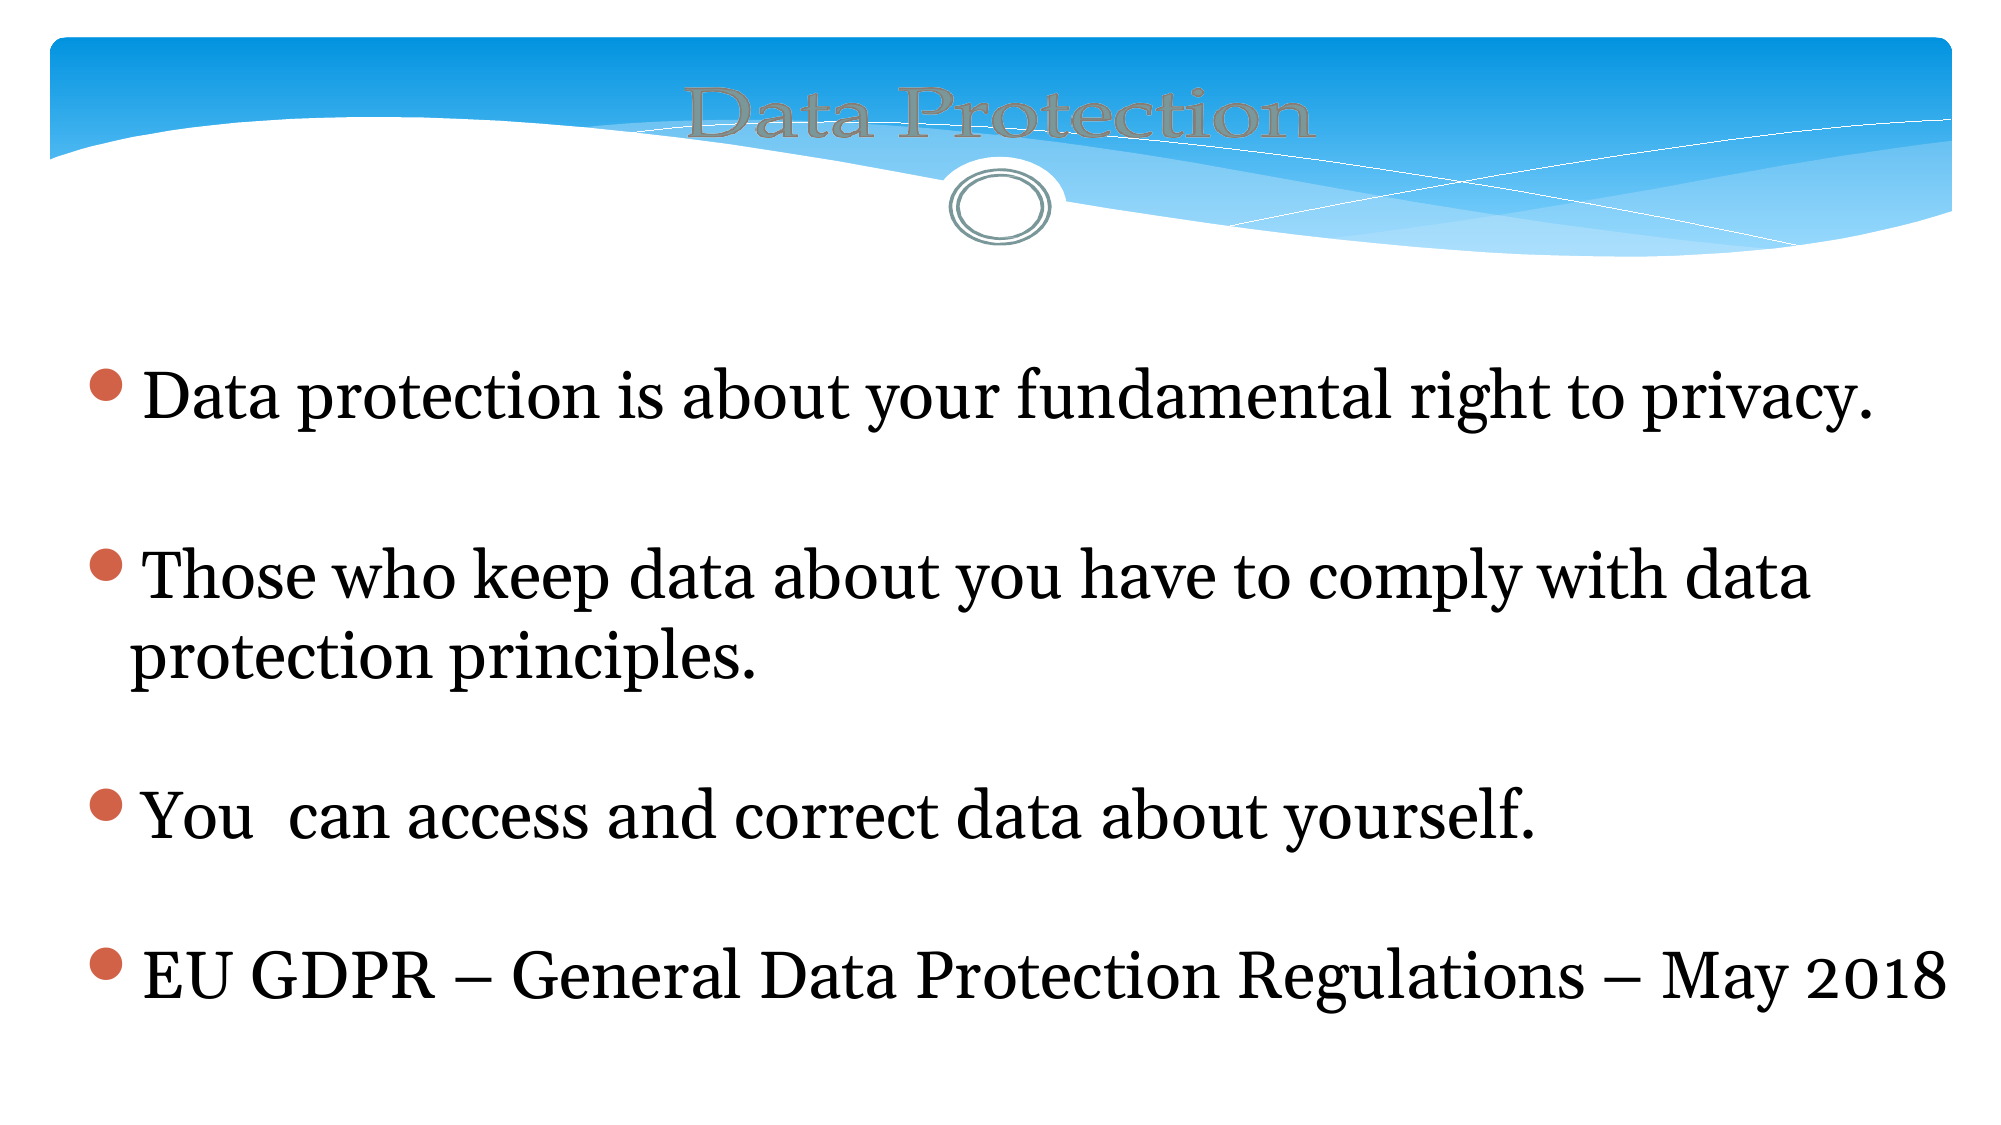

Data protection is about your fundamental right to privacy.

Those who keep data about you have to comply with data protection principles.

You  can access and correct data about yourself.

EU GDPR – General Data Protection Regulations – May 2018